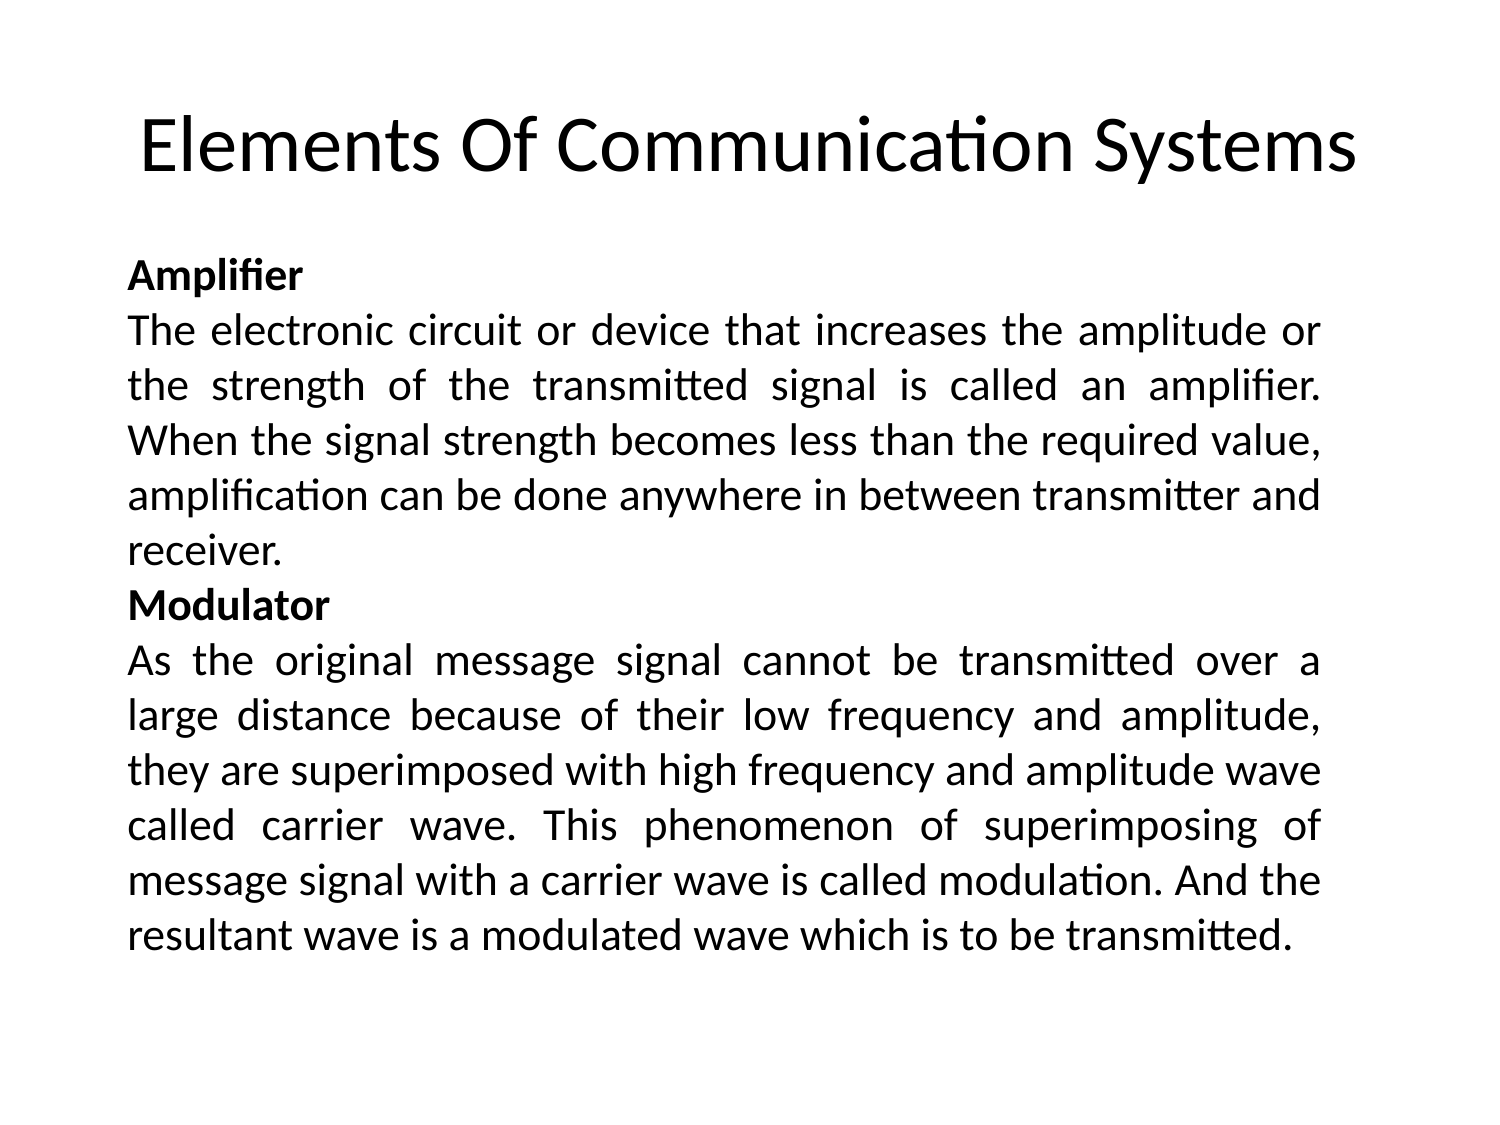

# Elements Of Communication Systems
Amplifier
The electronic circuit or device that increases the amplitude or the strength of the transmitted signal is called an amplifier. When the signal strength becomes less than the required value, amplification can be done anywhere in between transmitter and receiver.
Modulator
As the original message signal cannot be transmitted over a large distance because of their low frequency and amplitude, they are superimposed with high frequency and amplitude wave called carrier wave. This phenomenon of superimposing of message signal with a carrier wave is called modulation. And the resultant wave is a modulated wave which is to be transmitted.